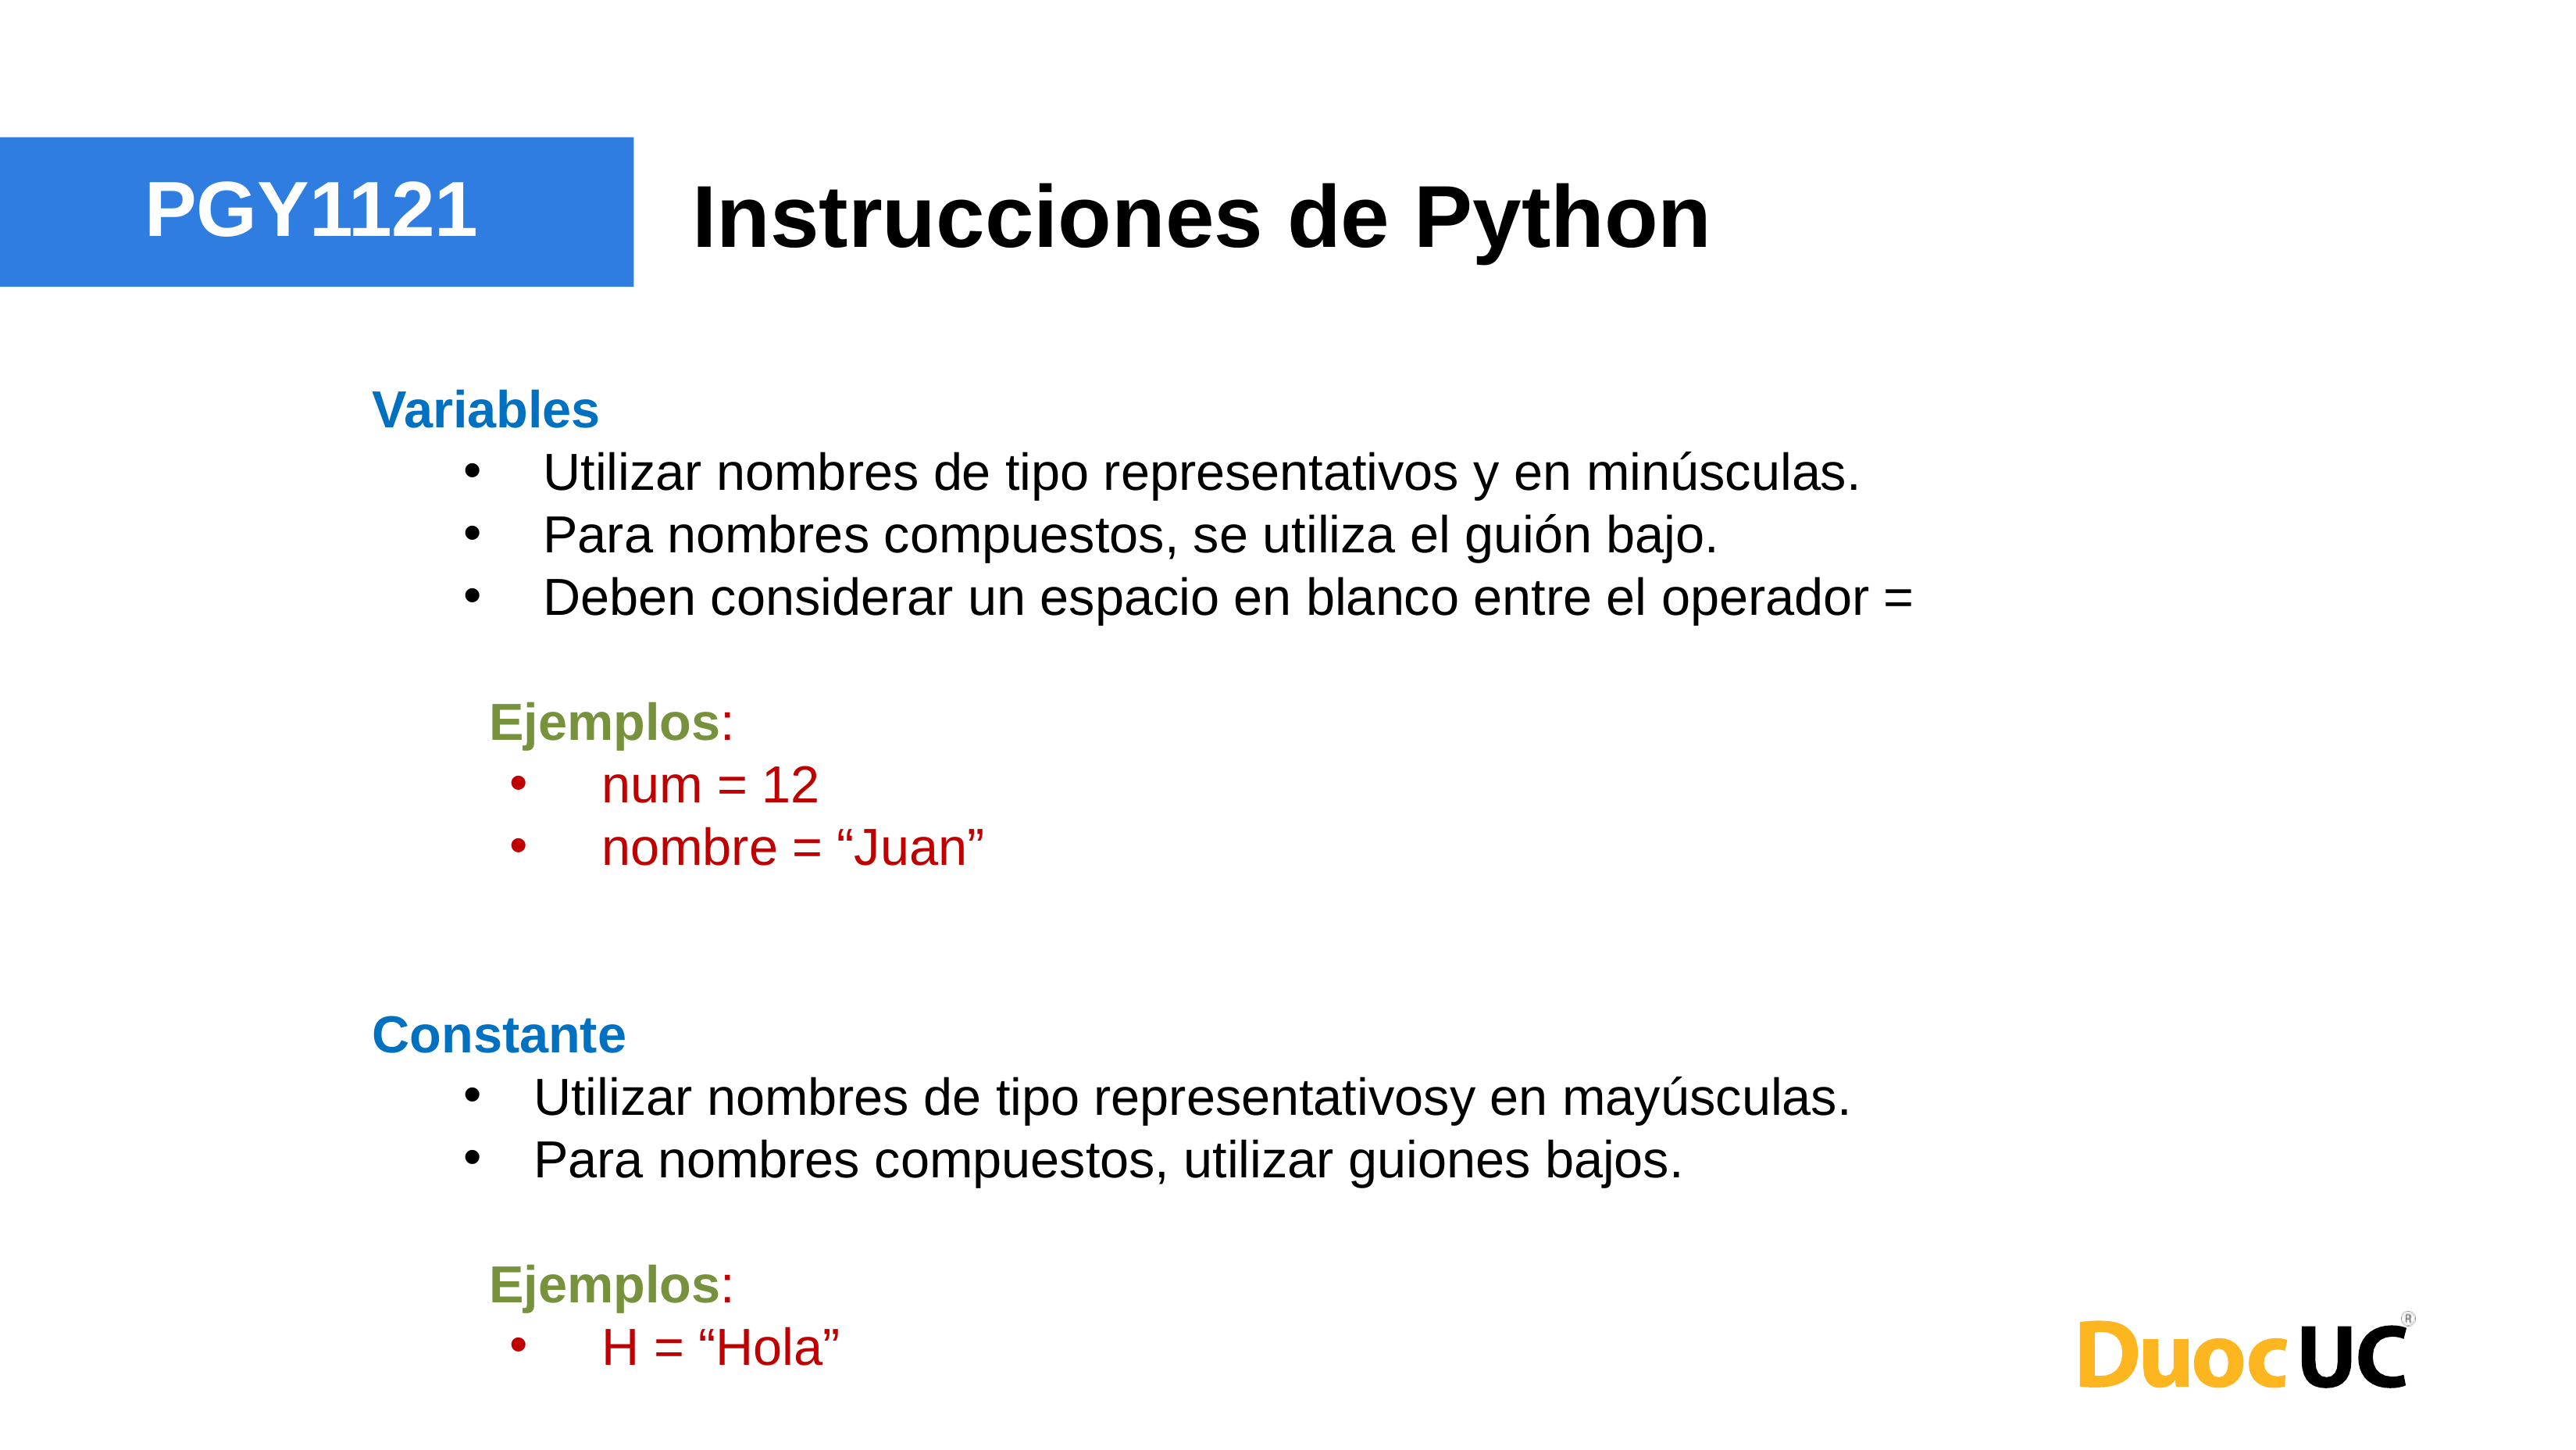

PGY1121
Instrucciones de Python
Variables
Utilizar nombres de tipo representativos y en minúsculas.
Para nombres compuestos, se utiliza el guión bajo.
Deben considerar un espacio en blanco entre el operador =

	Ejemplos:
num = 12
nombre = “Juan”

Constante
Utilizar nombres de tipo representativosy en mayúsculas.
Para nombres compuestos, utilizar guiones bajos.

	Ejemplos:
H = “Hola”